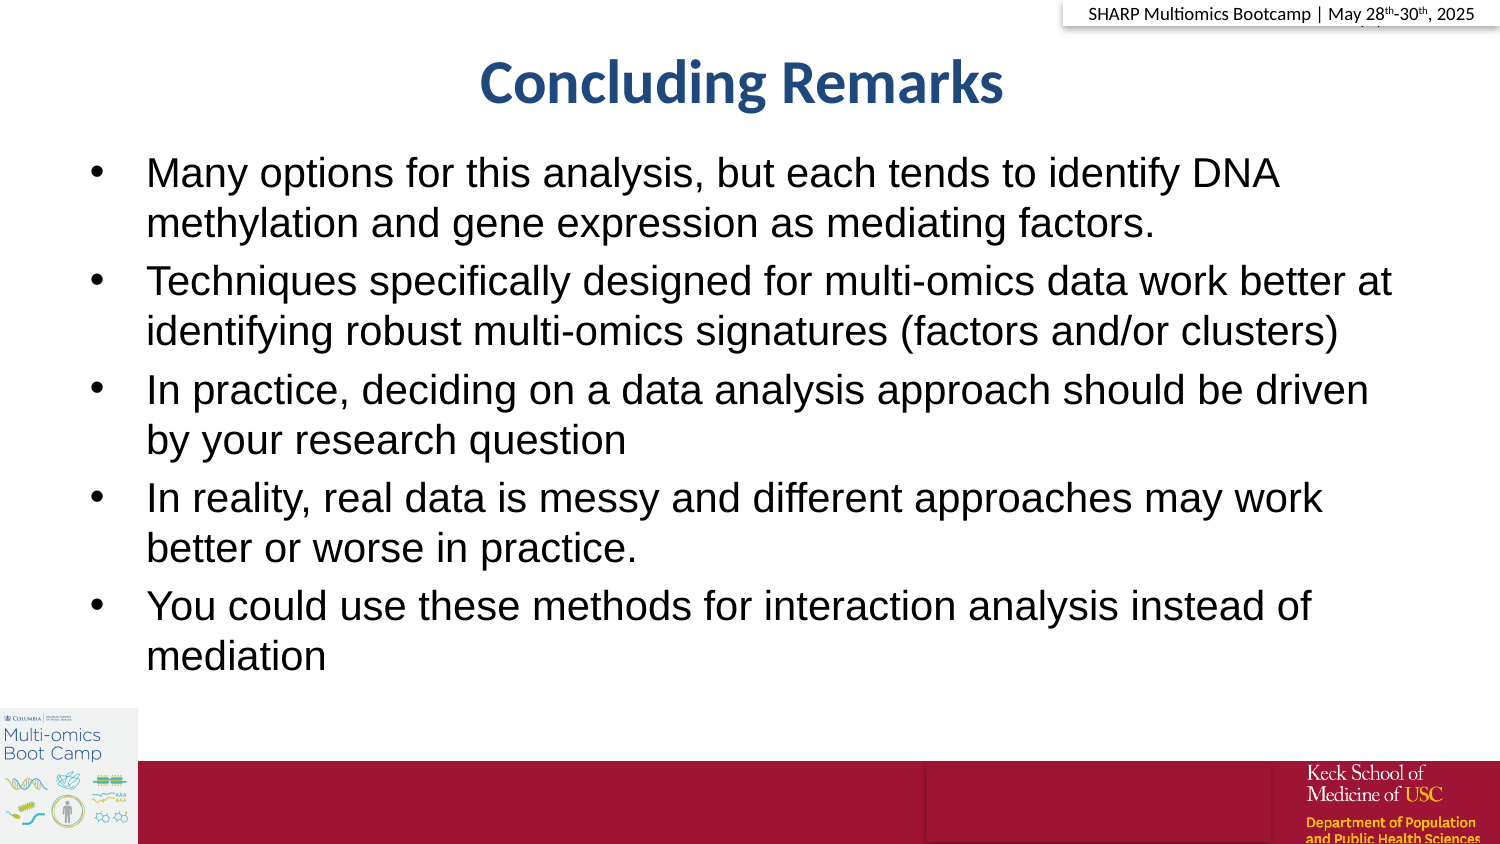

Concluding Remarks
Many options for this analysis, but each tends to identify DNA methylation and gene expression as mediating factors.
Techniques specifically designed for multi-omics data work better at identifying robust multi-omics signatures (factors and/or clusters)
In practice, deciding on a data analysis approach should be driven by your research question
In reality, real data is messy and different approaches may work better or worse in practice.
You could use these methods for interaction analysis instead of mediation